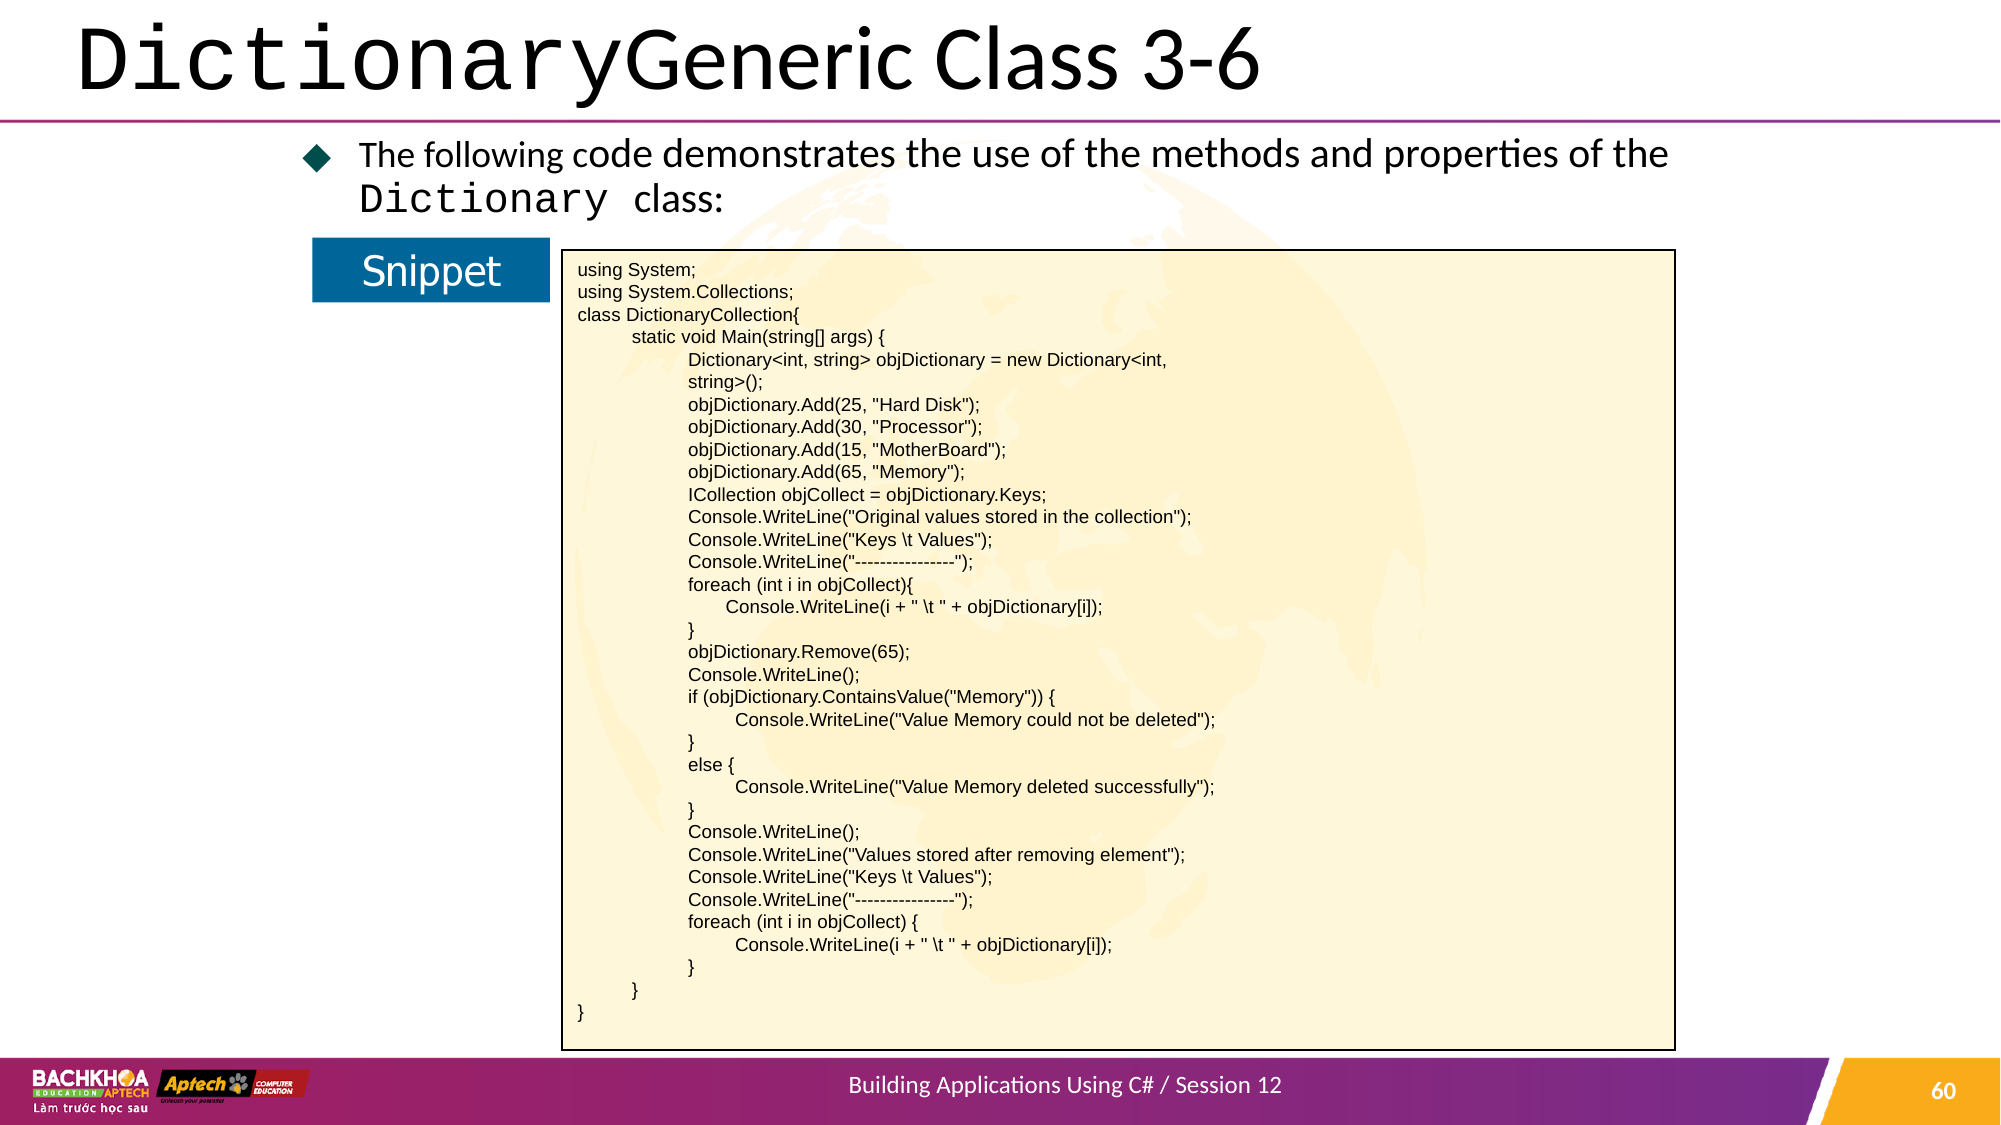

# DictionaryGeneric Class 3-6
The following code demonstrates the use of the methods and properties of the Dictionary class:

Snippet
using System;
using System.Collections;
class DictionaryCollection{
static void Main(string[] args) {
Dictionary<int, string> objDictionary = new Dictionary<int,
string>();
objDictionary.Add(25, "Hard Disk");
objDictionary.Add(30, "Processor");
objDictionary.Add(15, "MotherBoard");
objDictionary.Add(65, "Memory");
ICollection objCollect = objDictionary.Keys;
Console.WriteLine("Original values stored in the collection");
Console.WriteLine("Keys \t Values");
Console.WriteLine("----------------");
foreach (int i in objCollect){
Console.WriteLine(i + " \t " + objDictionary[i]);
}
objDictionary.Remove(65);
Console.WriteLine();
if (objDictionary.ContainsValue("Memory")) {
Console.WriteLine("Value Memory could not be deleted");
}
else {
Console.WriteLine("Value Memory deleted successfully");
}
Console.WriteLine();
Console.WriteLine("Values stored after removing element");
Console.WriteLine("Keys \t Values");
Console.WriteLine("----------------");
foreach (int i in objCollect) {
Console.WriteLine(i + " \t " + objDictionary[i]);
}
}
}
60
Building Applications Using C# / Session 12